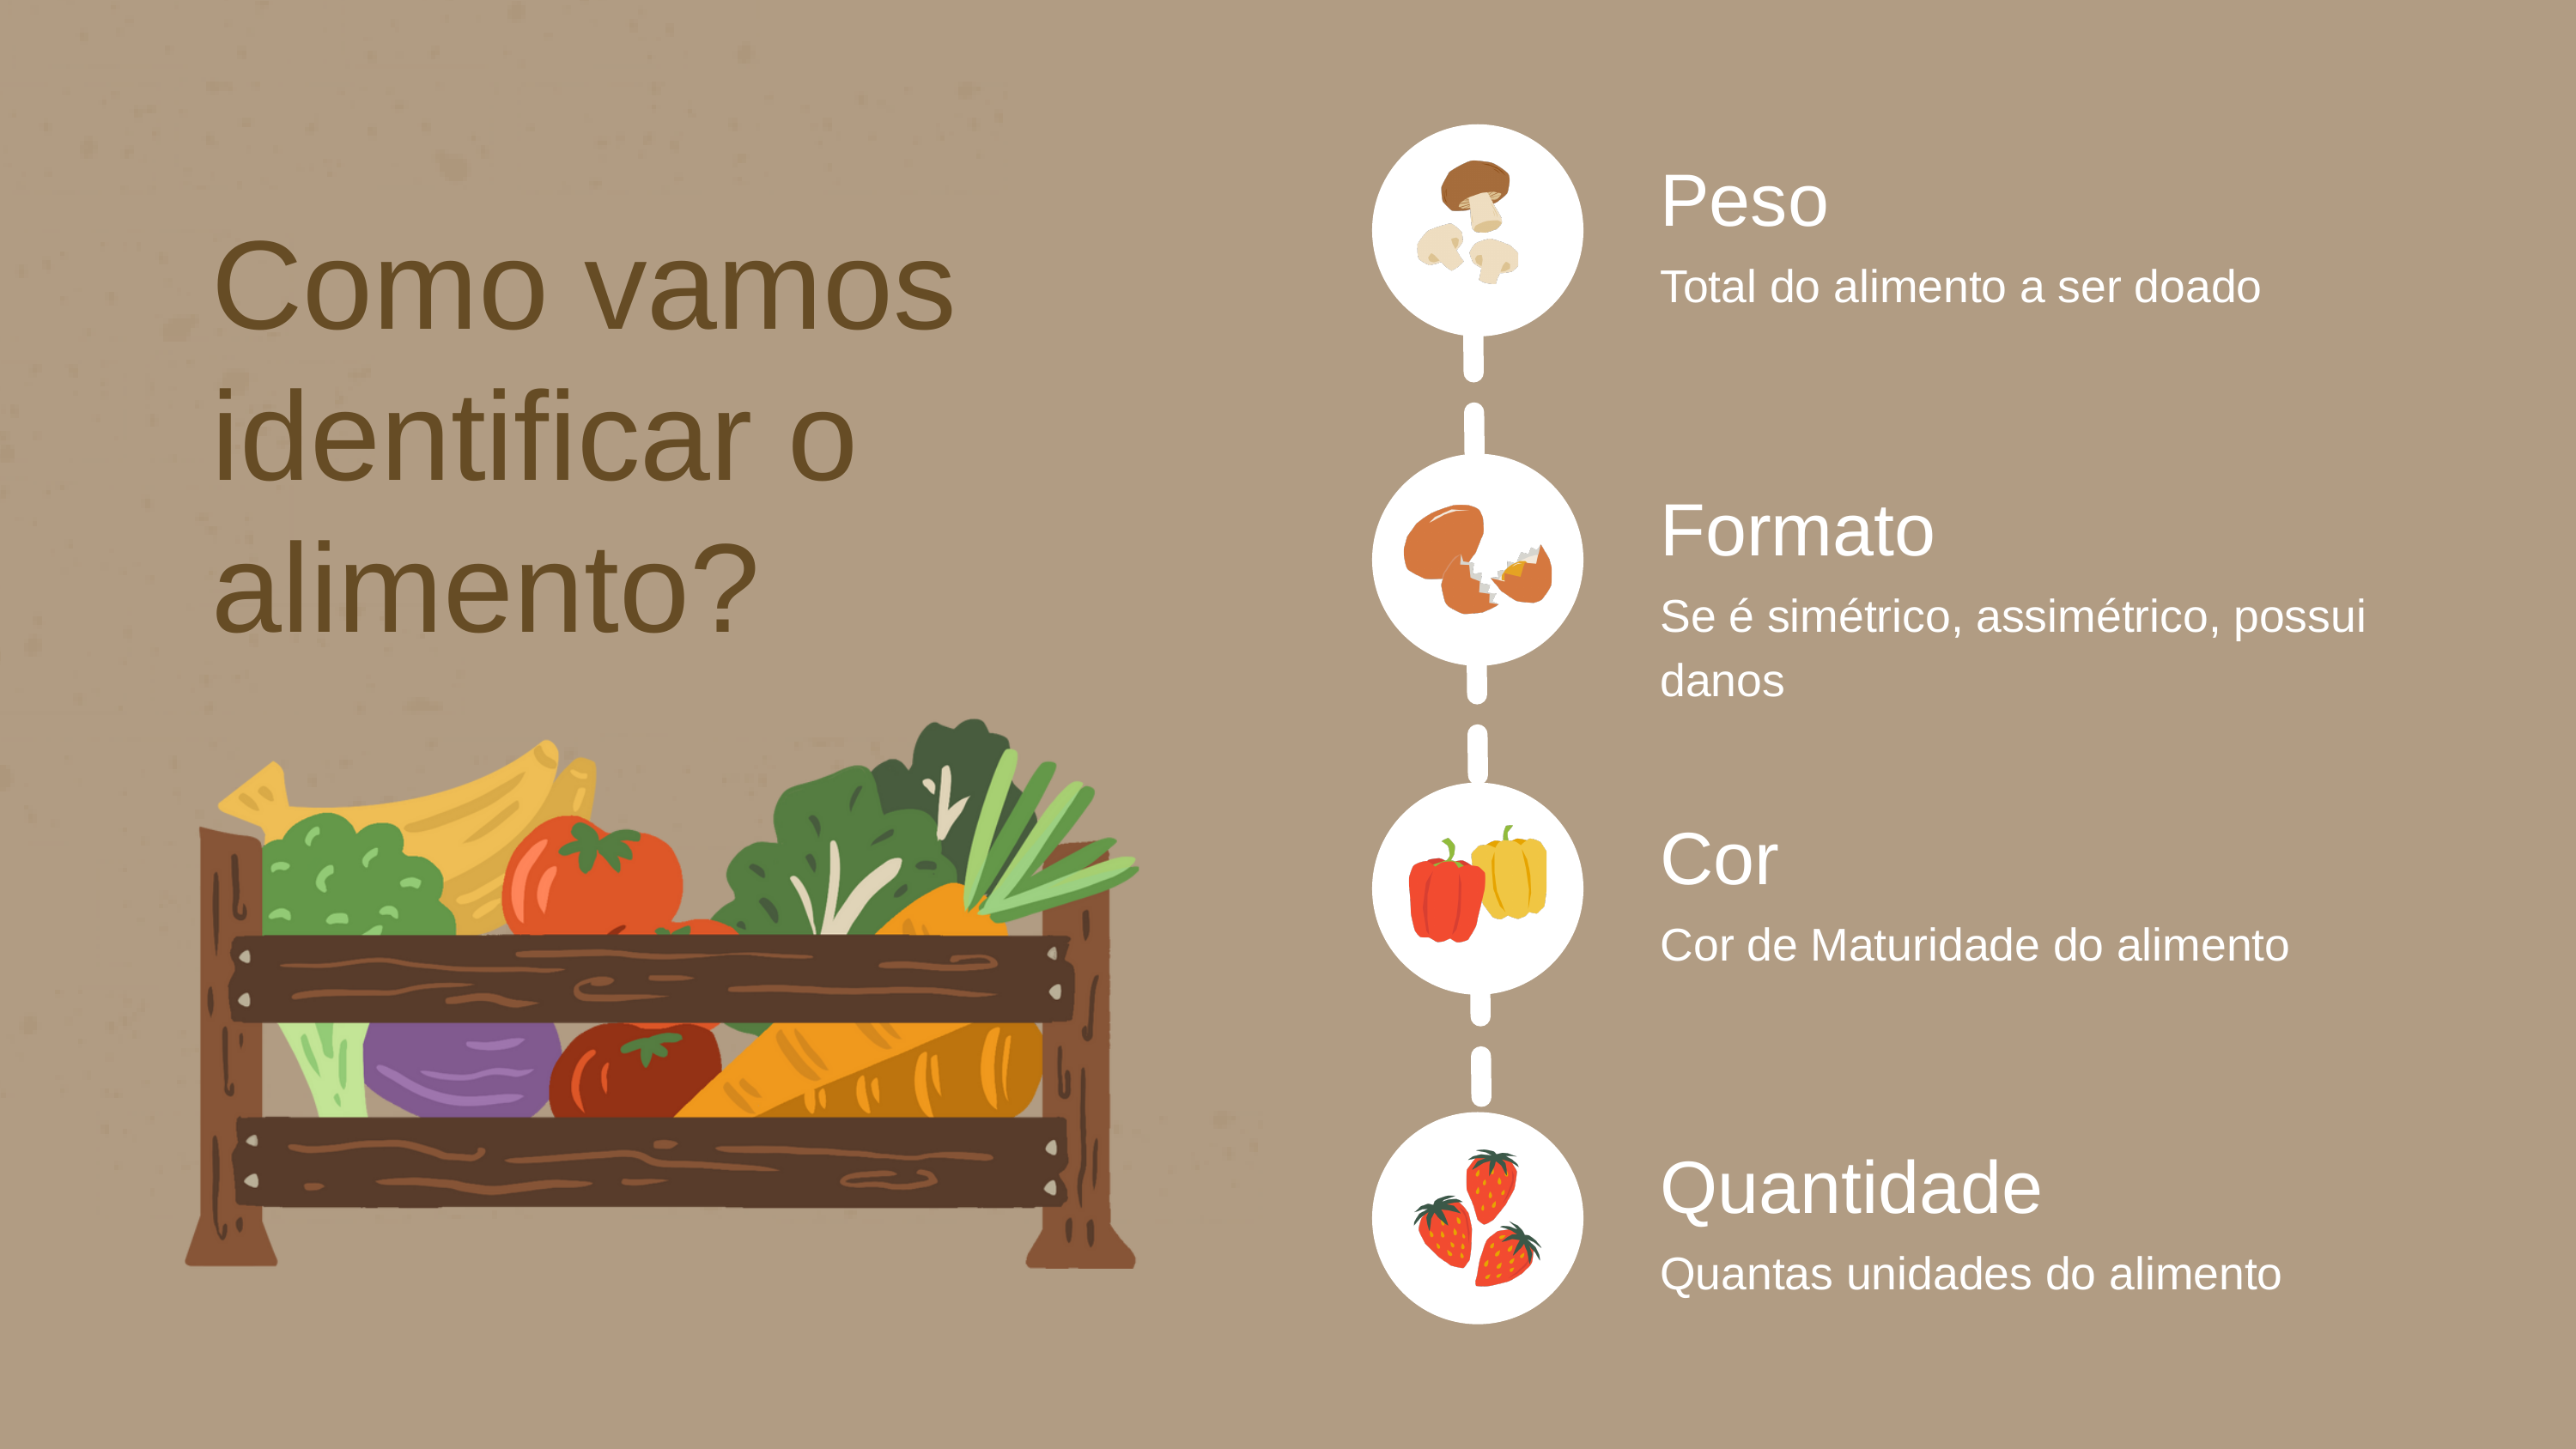

Peso

Como vamos identificar o alimento?

Total do alimento a ser doado

Formato

Se é simétrico, assimétrico, possui danos

Cor

Cor de Maturidade do alimento

Quantidade

Quantas unidades do alimento